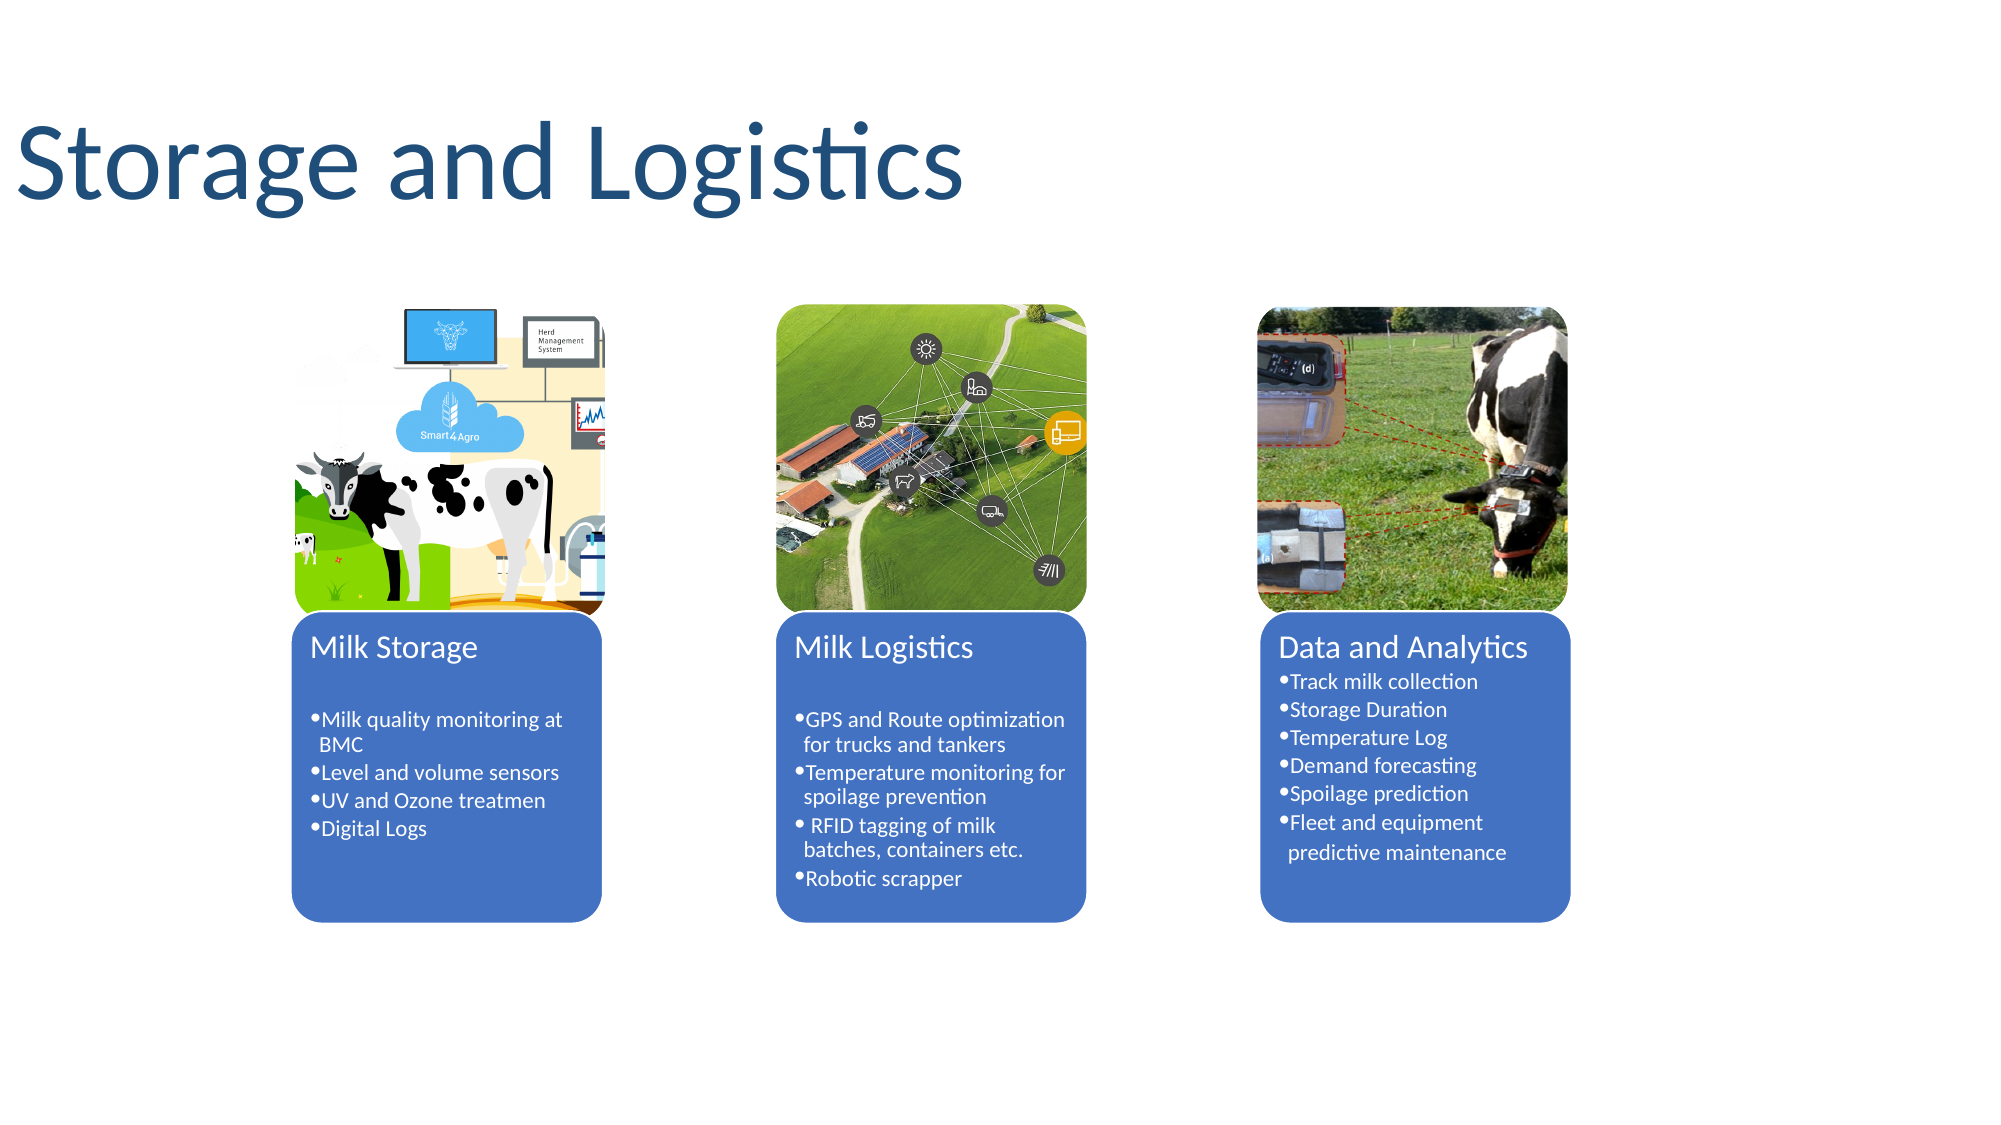

Storage and Logistics

Milk Storage

Milk quality monitoring at BMC
Level and volume sensors
UV and Ozone treatmen
Digital Logs
Milk Logistics

GPS and Route optimization for trucks and tankers
Temperature monitoring for spoilage prevention
 RFID tagging of milk batches, containers etc.
Robotic scrapper
Data and Analytics
Track milk collection
Storage Duration
Temperature Log
Demand forecasting
Spoilage prediction
Fleet and equipment predictive maintenance